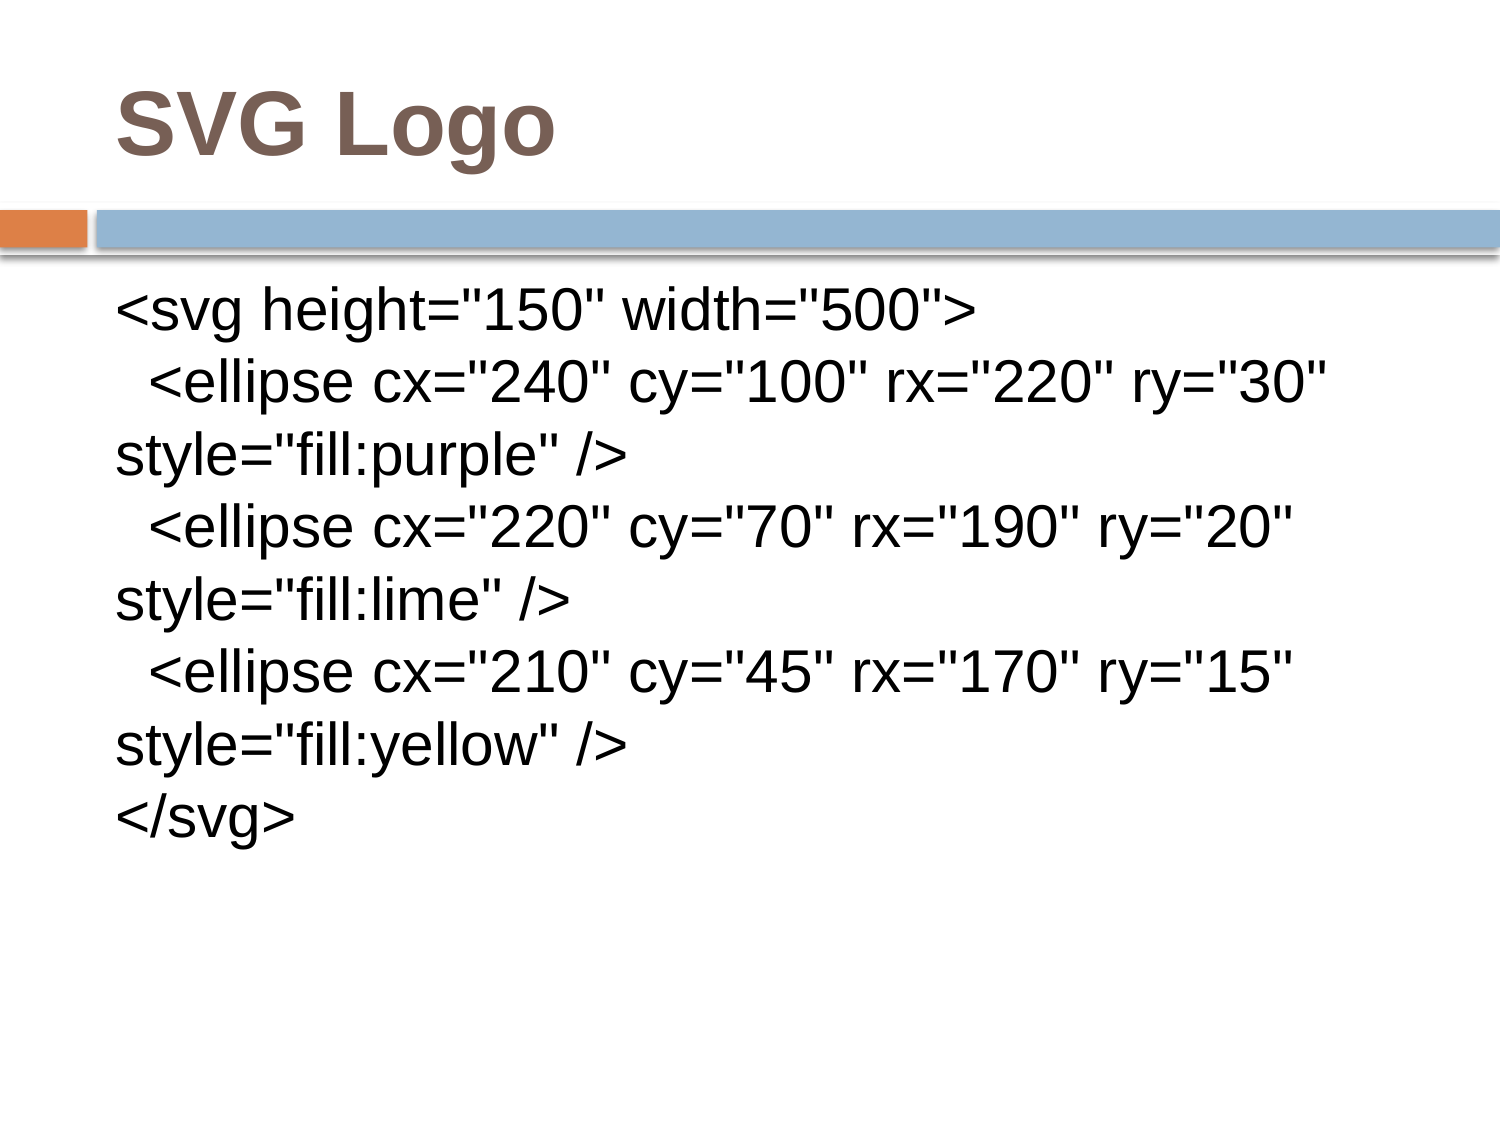

# SVG Logo
<svg height="150" width="500">
  <ellipse cx="240" cy="100" rx="220" ry="30" style="fill:purple" />
  <ellipse cx="220" cy="70" rx="190" ry="20" style="fill:lime" />
  <ellipse cx="210" cy="45" rx="170" ry="15" style="fill:yellow" />
</svg>